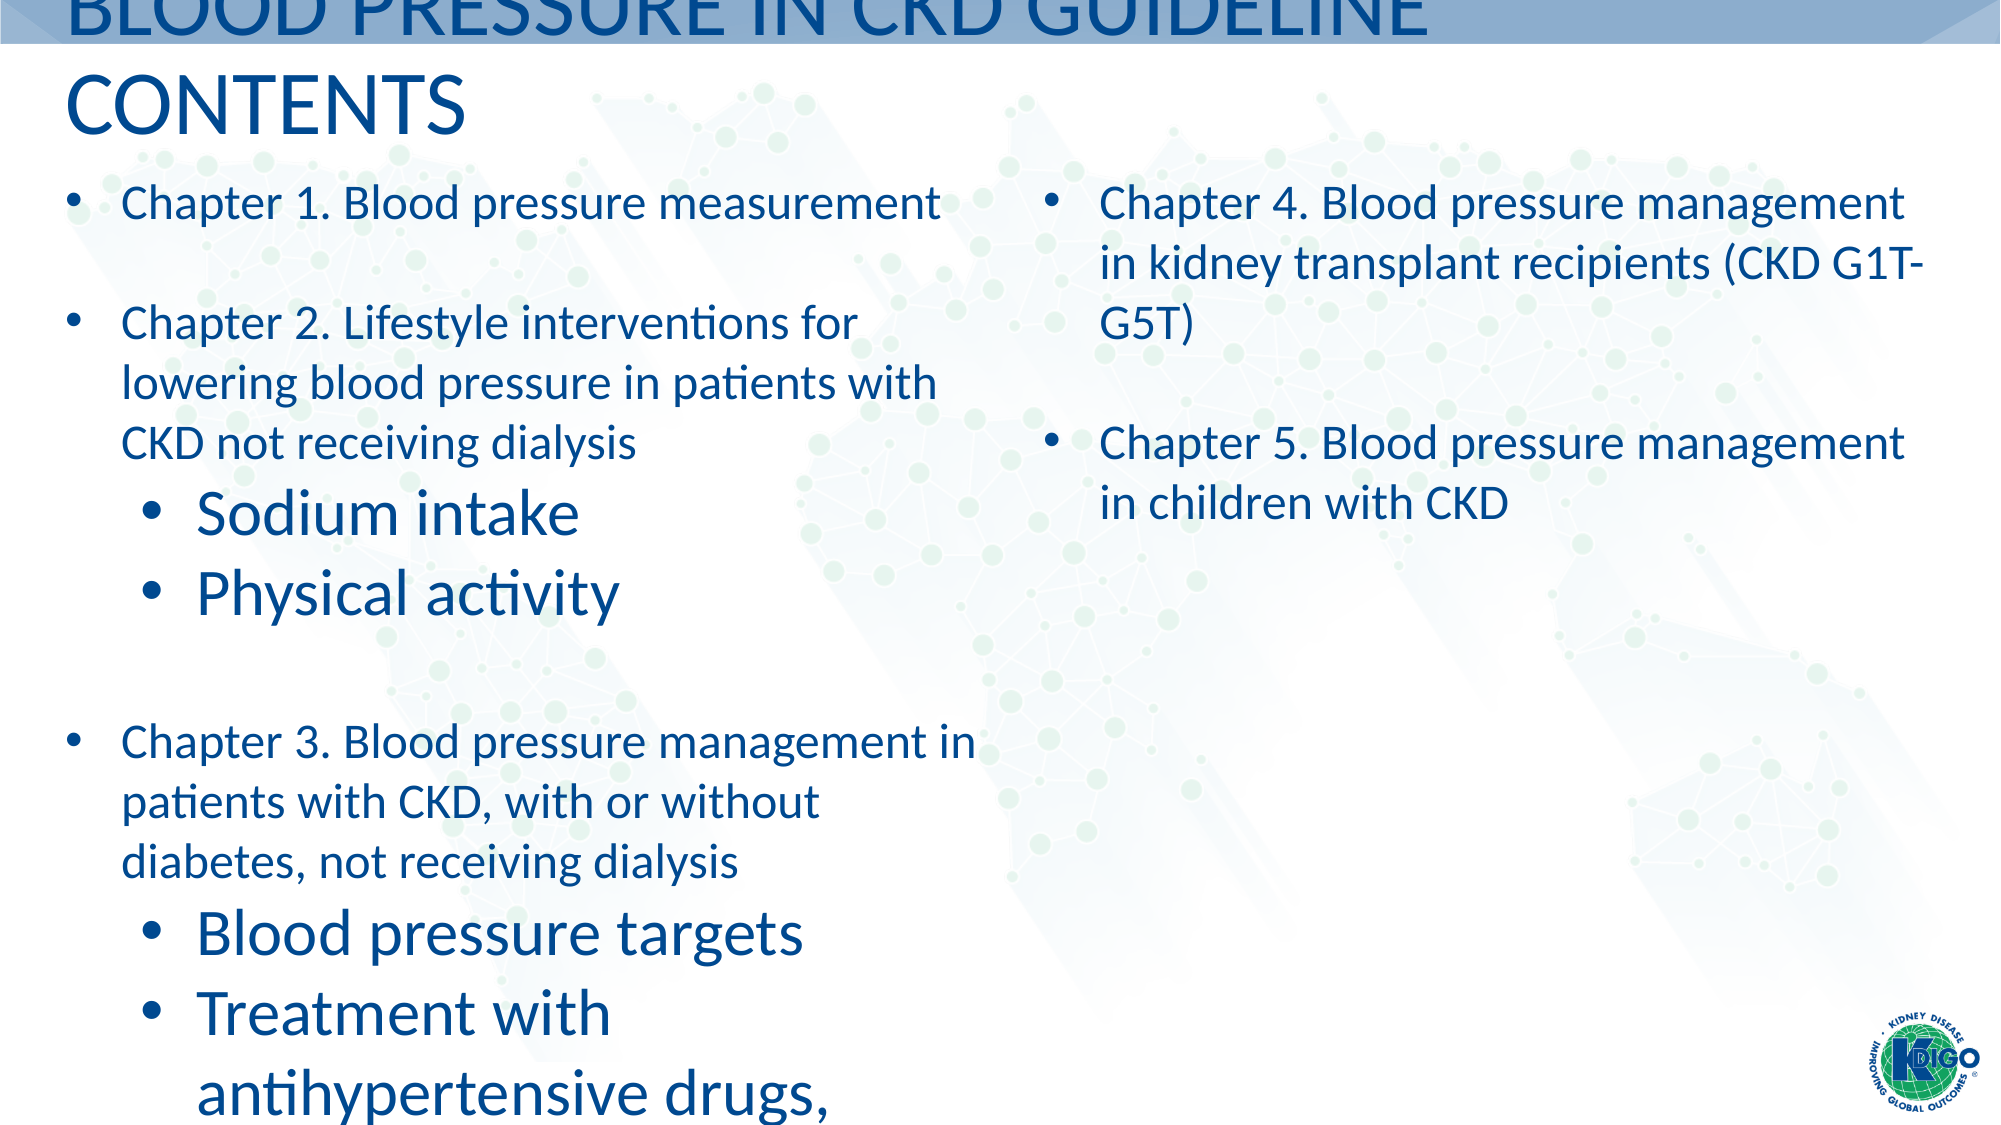

# Blood Pressure in CKD Guideline Contents
Chapter 1. Blood pressure measurement

Chapter 2. Lifestyle interventions for lowering blood pressure in patients with CKD not receiving dialysis
Sodium intake
Physical activity

Chapter 3. Blood pressure management in patients with CKD, with or without diabetes, not receiving dialysis
Blood pressure targets
Treatment with antihypertensive drugs, including RAS inhibitors (RASi)
Role of dual therapy with RASi
Chapter 4. Blood pressure management in kidney transplant recipients (CKD G1T-G5T)

Chapter 5. Blood pressure management in children with CKD